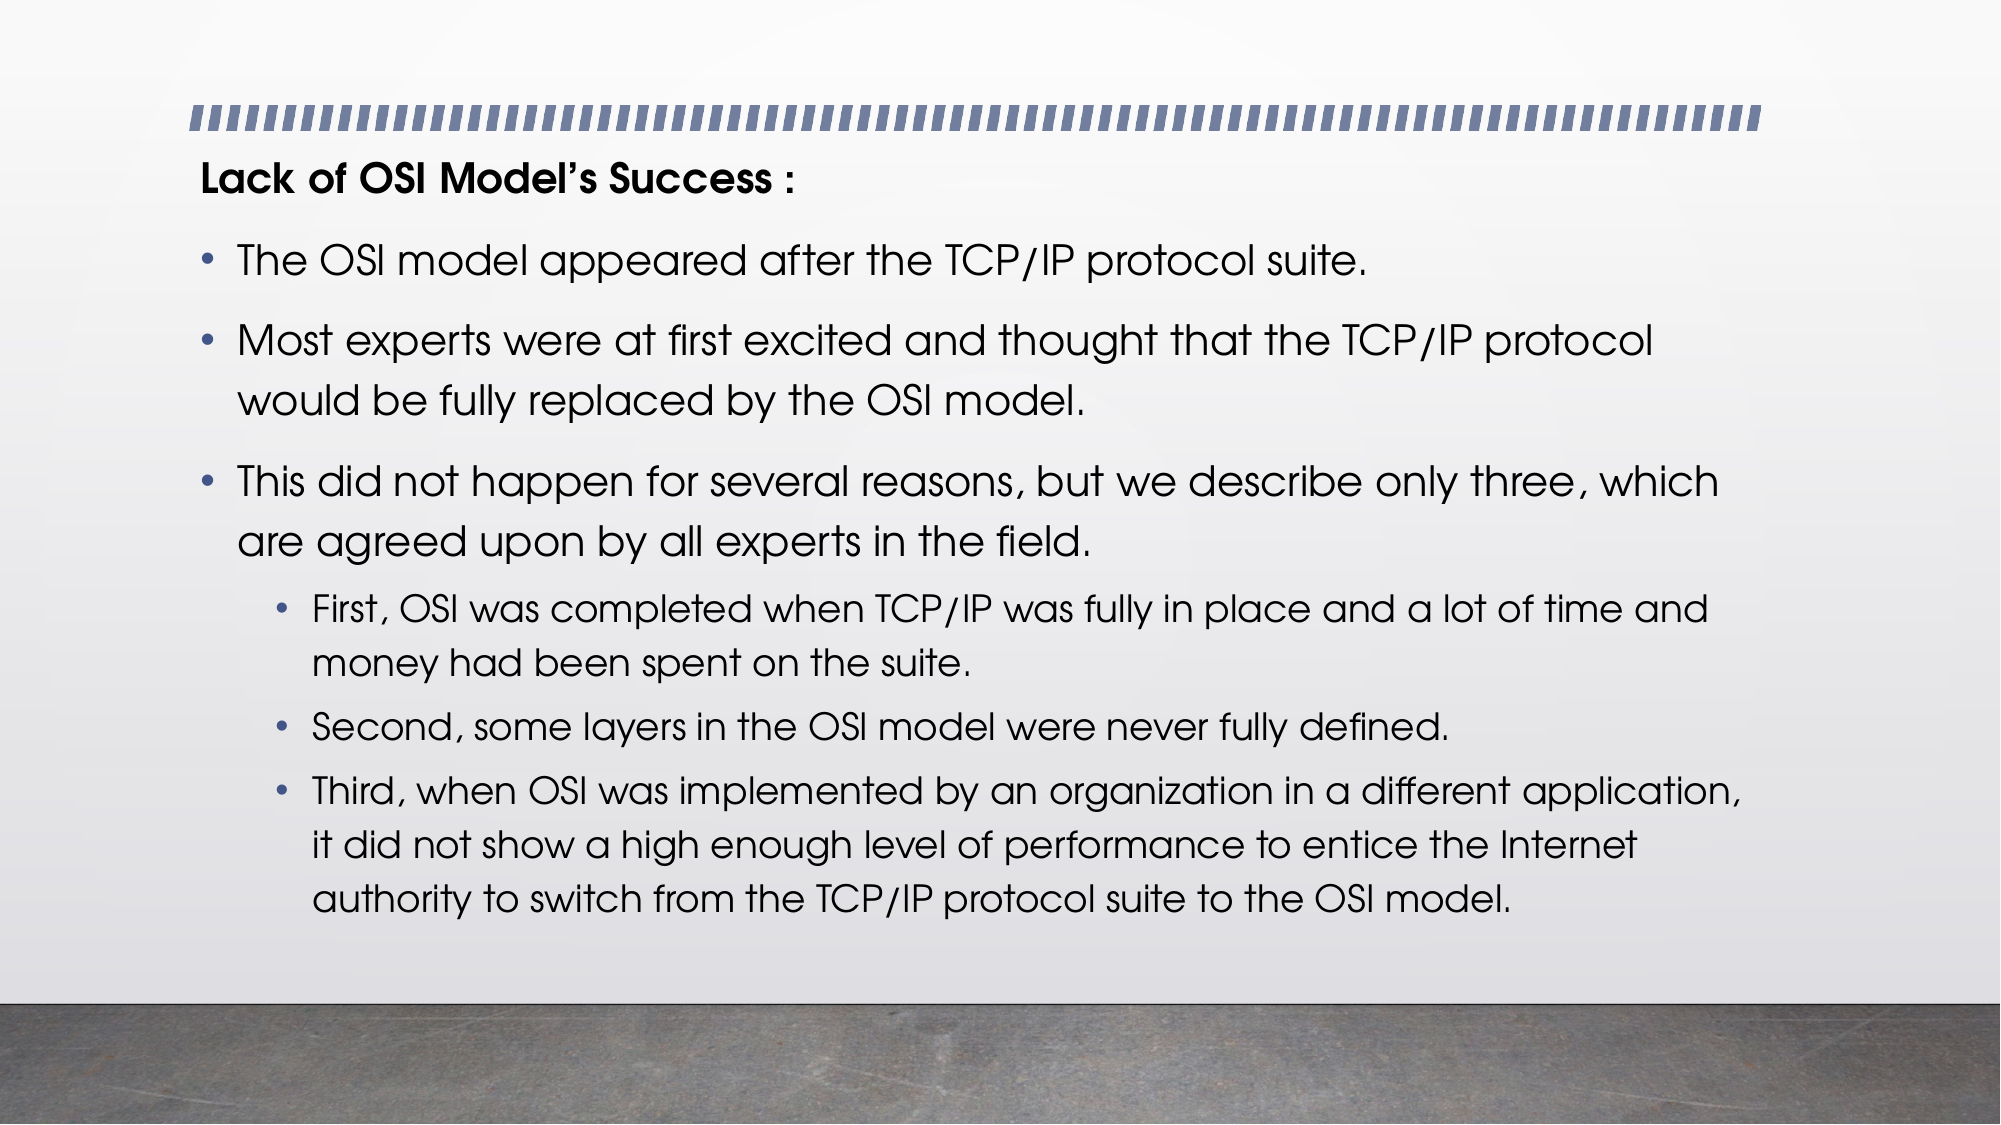

Lack of OSI Model’s Success :
The OSI model appeared after the TCP/IP protocol suite.
Most experts were at first excited and thought that the TCP/IP protocol would be fully replaced by the OSI model.
This did not happen for several reasons, but we describe only three, which are agreed upon by all experts in the field.
First, OSI was completed when TCP/IP was fully in place and a lot of time and money had been spent on the suite.
Second, some layers in the OSI model were never fully defined.
Third, when OSI was implemented by an organization in a different application, it did not show a high enough level of performance to entice the Internet authority to switch from the TCP/IP protocol suite to the OSI model.